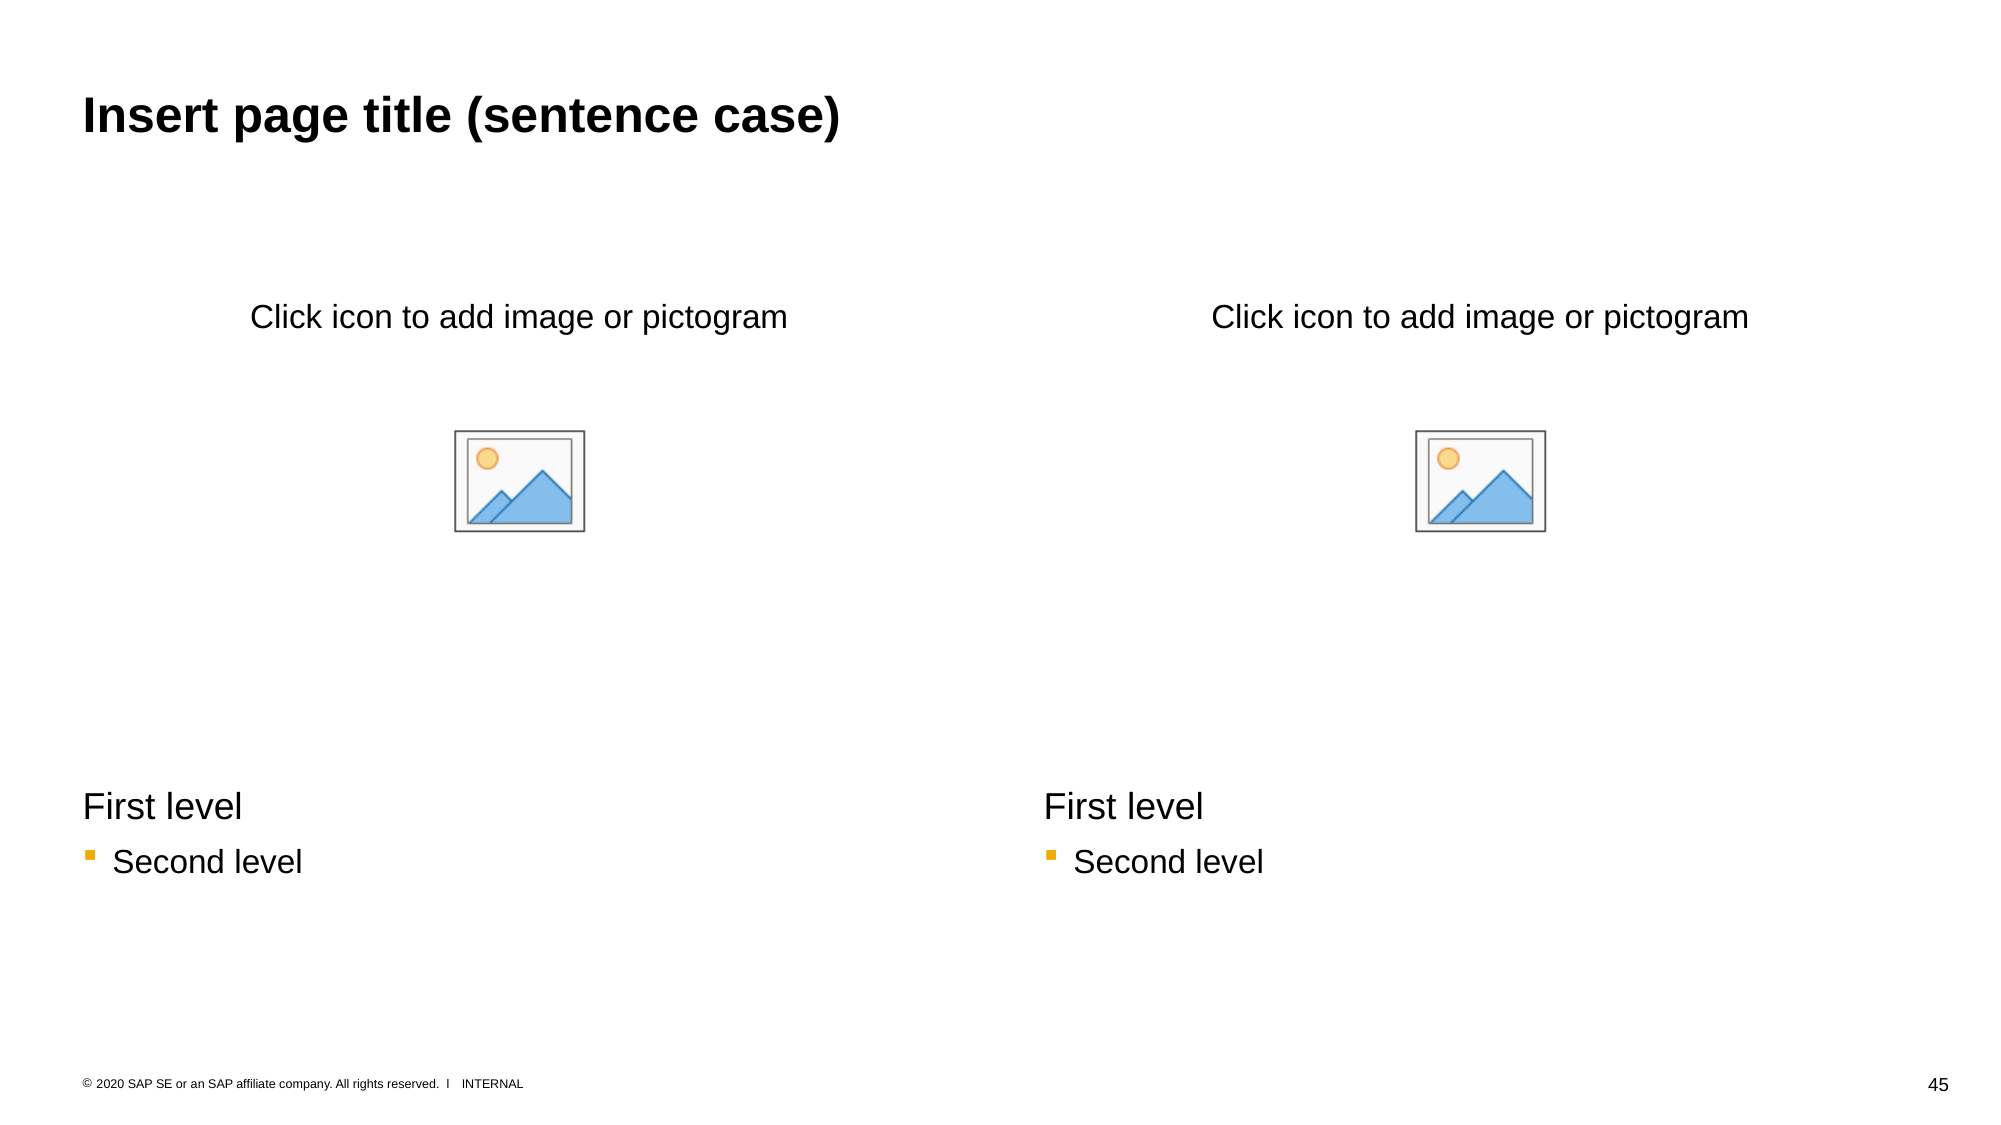

# Insert page title (sentence case)

First level
Second level
First level
Second level